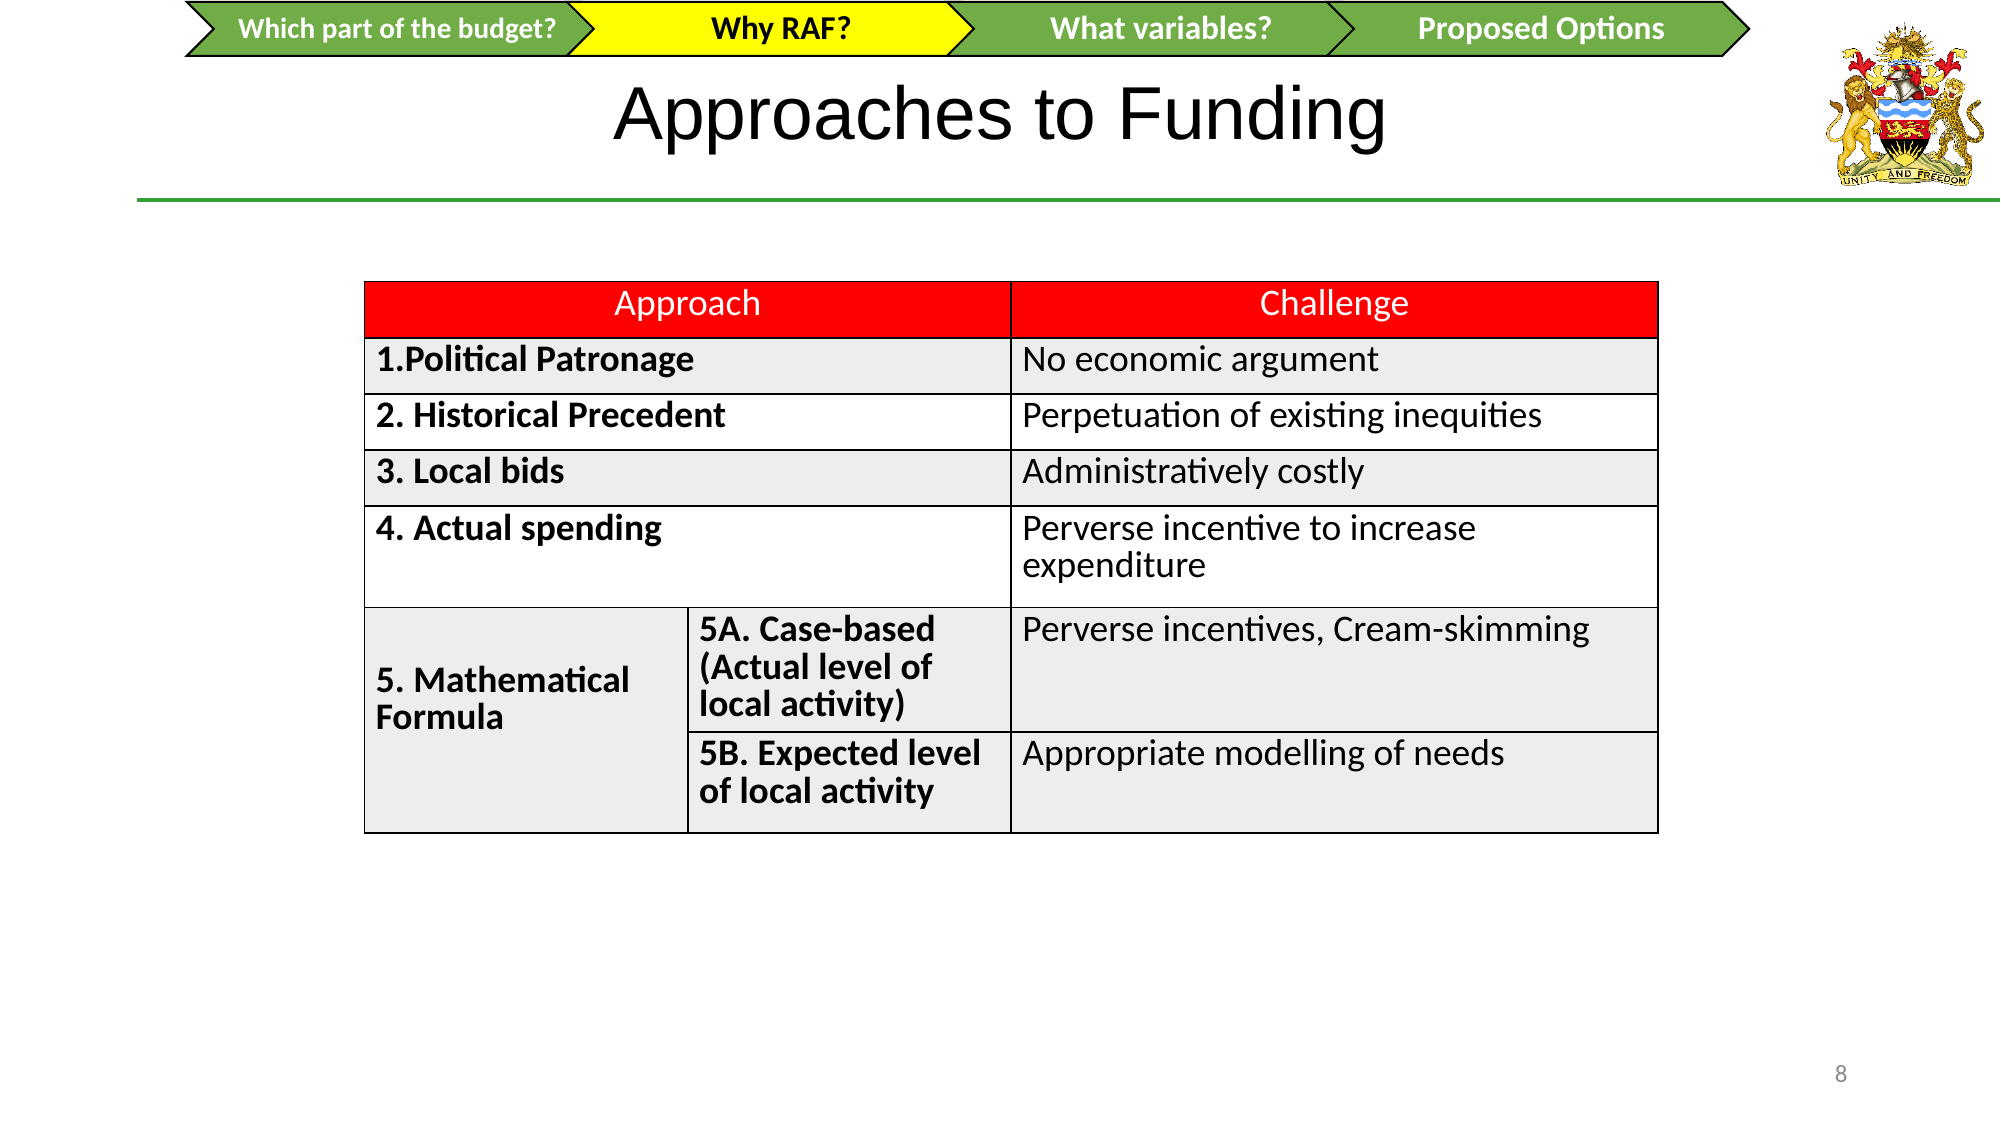

# Approaches to Funding
Which part of the budget?
Why RAF?
What variables?
Proposed Options
| Approach |  | Challenge |
| --- | --- | --- |
| Political Patronage |  | No economic argument |
| 2. Historical Precedent |  | Perpetuation of existing inequities |
| 3. Local bids |  | Administratively costly |
| 4. Actual spending |  | Perverse incentive to increase expenditure |
| 5. Mathematical Formula | 5A. Case-based (Actual level of local activity) | Perverse incentives, Cream-skimming |
|  | 5B. Expected level of local activity | Appropriate modelling of needs |
8